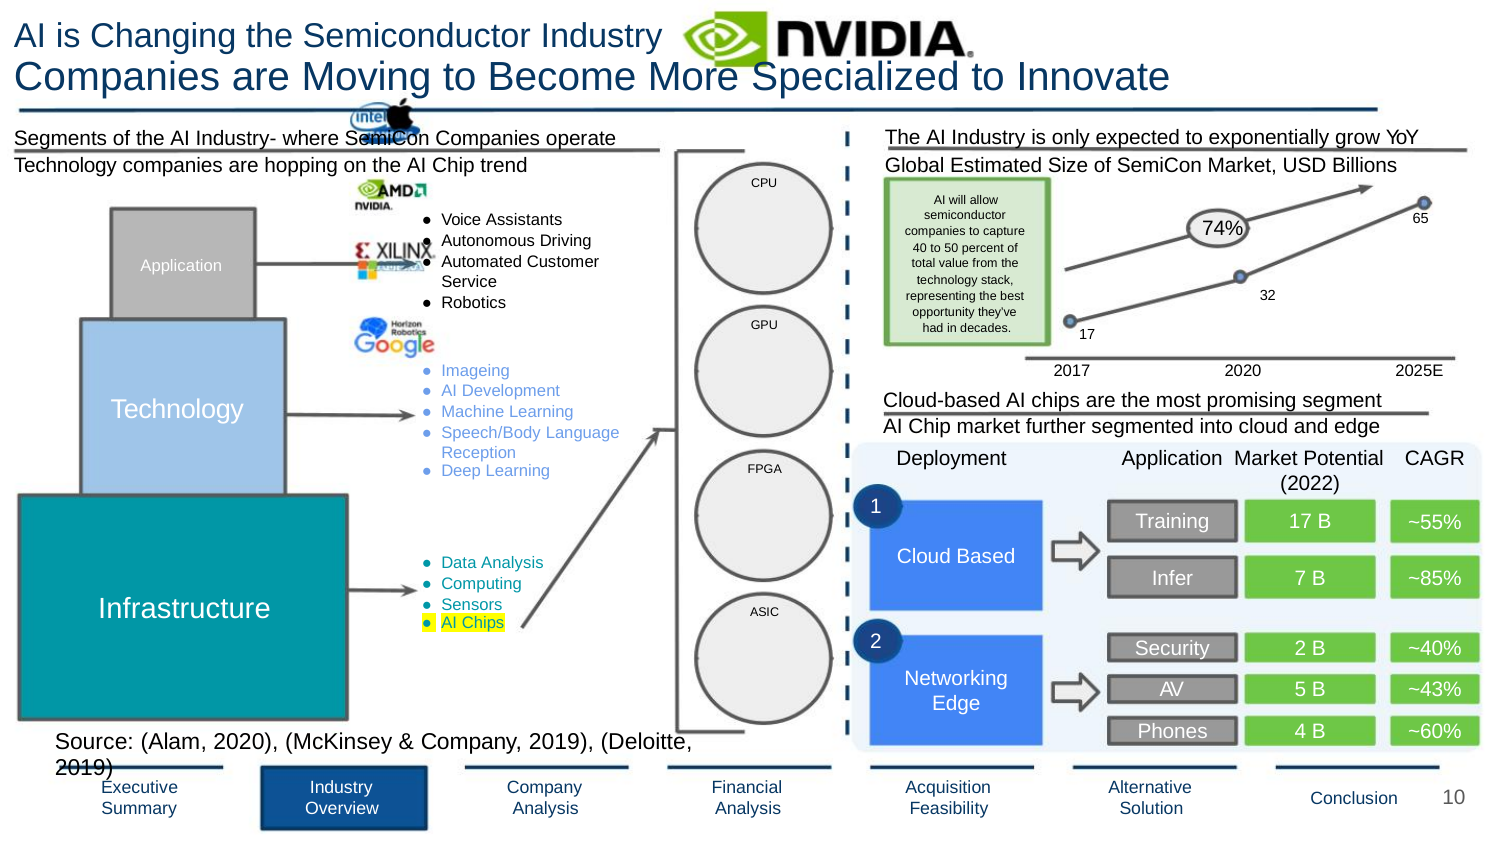

AI is Changing the Semiconductor Industry
Companies are Moving to Become More Specialized to Innovate
The AI Industry is only expected to exponentially grow YoY
Segments of the AI Industry- where SemiCon Companies operate
Global Estimated Size of SemiCon Market, USD Billions
Technology companies are hopping on the AI Chip trend
CPU
AI will allow
semiconductor
● Voice Assistants
● Autonomous Driving
● Automated Customer
Service
● Robotics
65
74%
companies to capture
40 to 50 percent of
total value from the
technology stack,
representing the best
opportunity they’ve
had in decades.
Application
32
GPU
17
● Imageing
2017
2020
2025E
● AI Development
● Machine Learning
● Speech/Body Language
Reception
Cloud-based AI chips are the most promising segment
AI Chip market further segmented into cloud and edge
Technology
Deployment
Application Market Potential CAGR
(2022)
● Deep Learning
FPGA
1
2
17 B
Training
~55%
Cloud Based
● Data Analysis
● Computing
● Sensors
7 B
Infer
~85%
Infrastructure
ASIC
● AI Chips
~40%
~43%
~60%
Security
AV
2 B
5 B
4 B
Networking
Edge
Phones
Source: (Alam, 2020), (McKinsey & Company, 2019), (Deloitte, 2019)
Executive
Summary
Industry
Overview
Company
Analysis
Financial
Analysis
Acquisition
Feasibility
Alternative
Solution
10
Conclusion